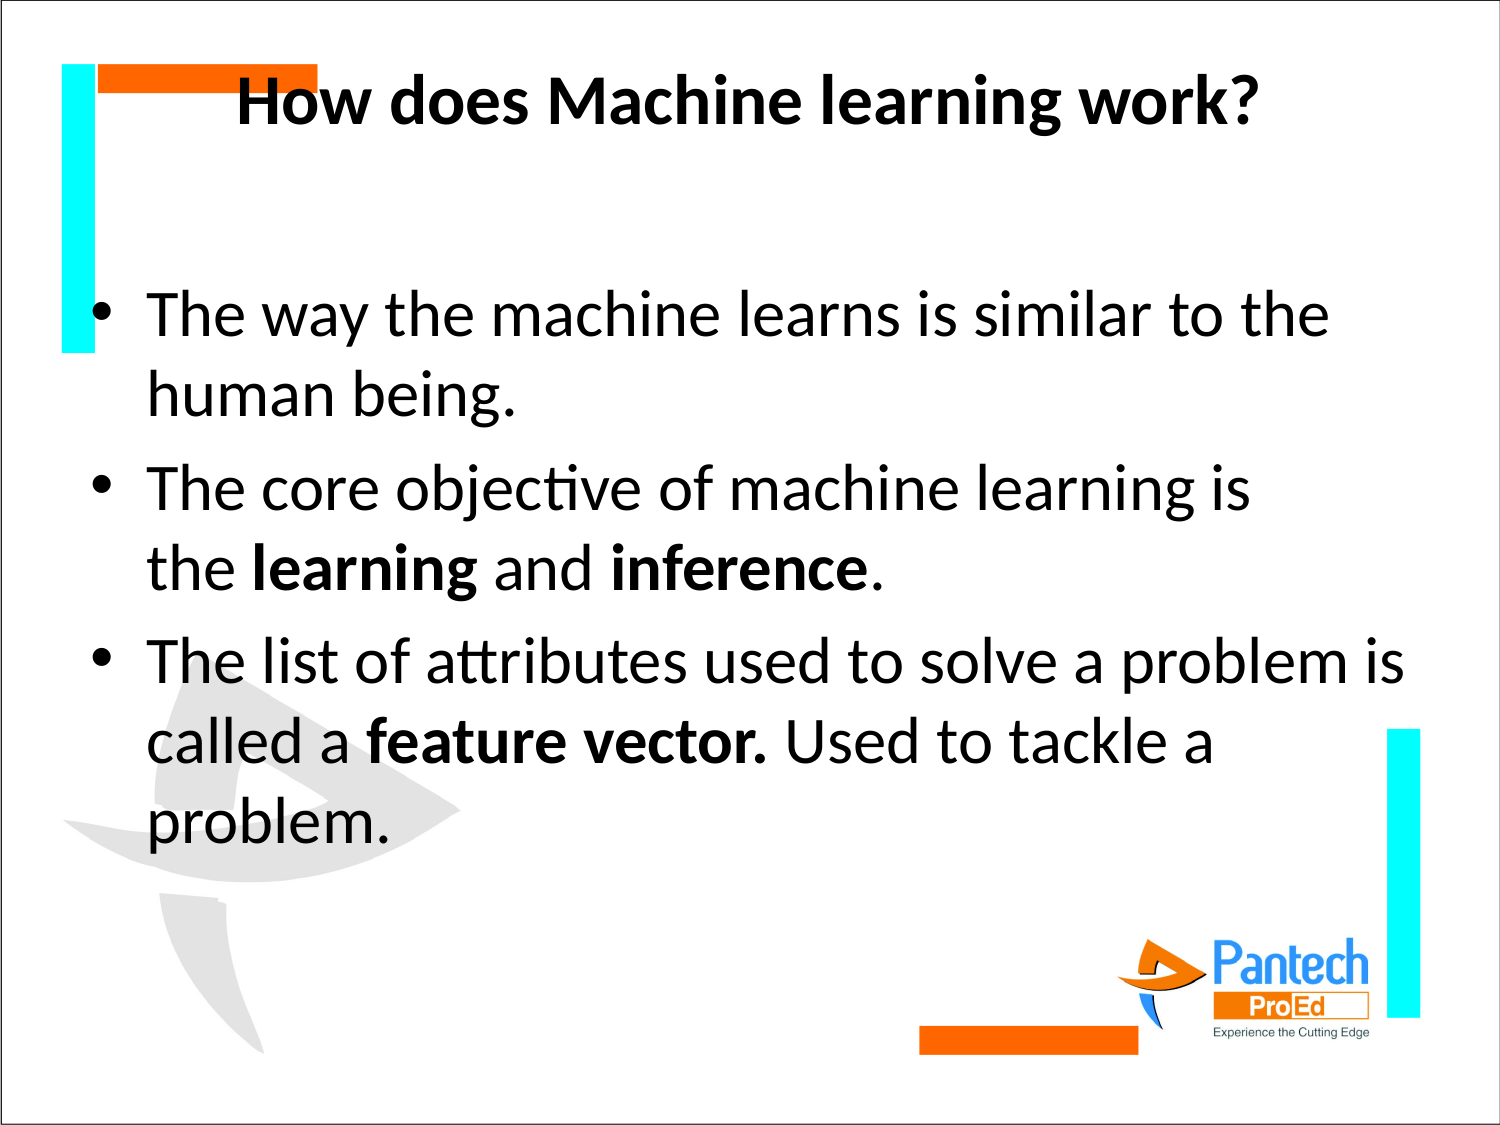

# How does Machine learning work?
The way the machine learns is similar to the human being.
The core objective of machine learning is the learning and inference.
The list of attributes used to solve a problem is called a feature vector. Used to tackle a problem.